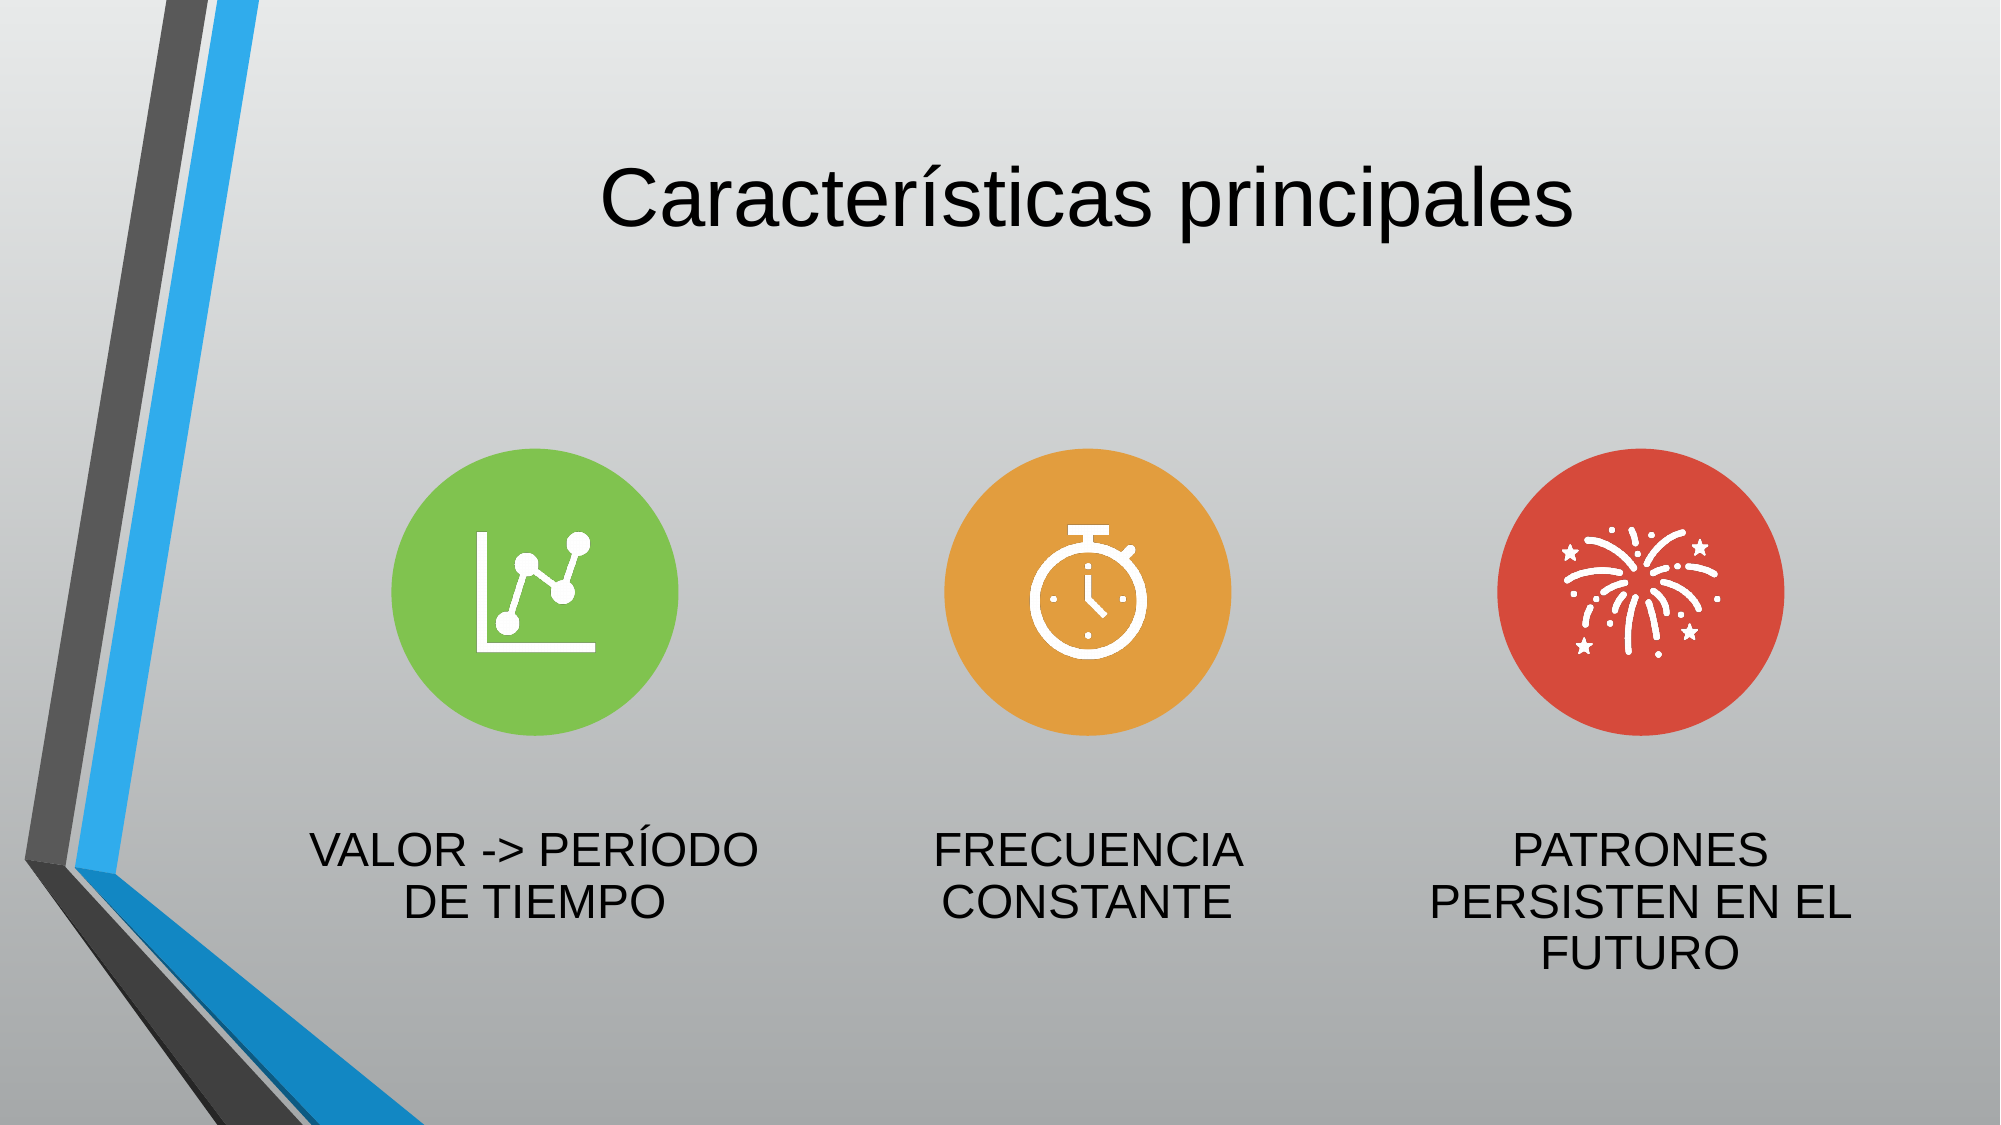

# Características principales
Valor -> Período de Tiempo
Frecuencia constante
Patrones persisten en el Futuro